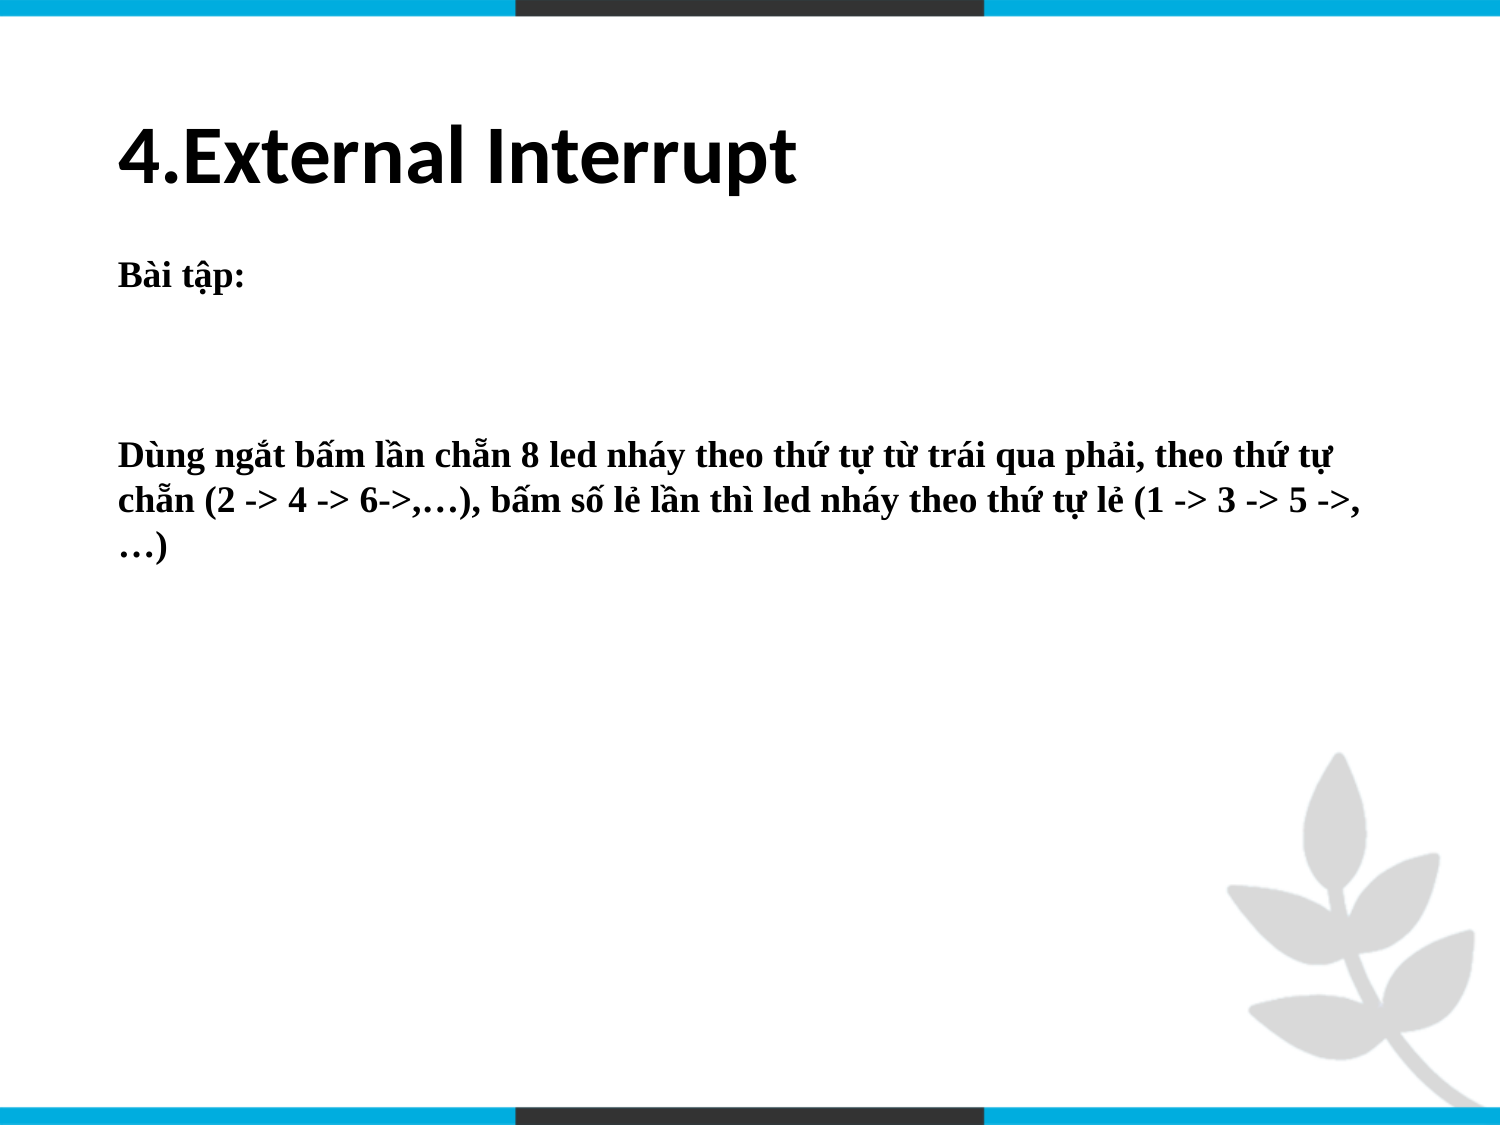

# 4.External Interrupt
Bài tập:

Dùng ngắt bấm lần chẵn 8 led nháy theo thứ tự từ trái qua phải, theo thứ tự chẵn (2 -> 4 -> 6->,…), bấm số lẻ lần thì led nháy theo thứ tự lẻ (1 -> 3 -> 5 ->,…)